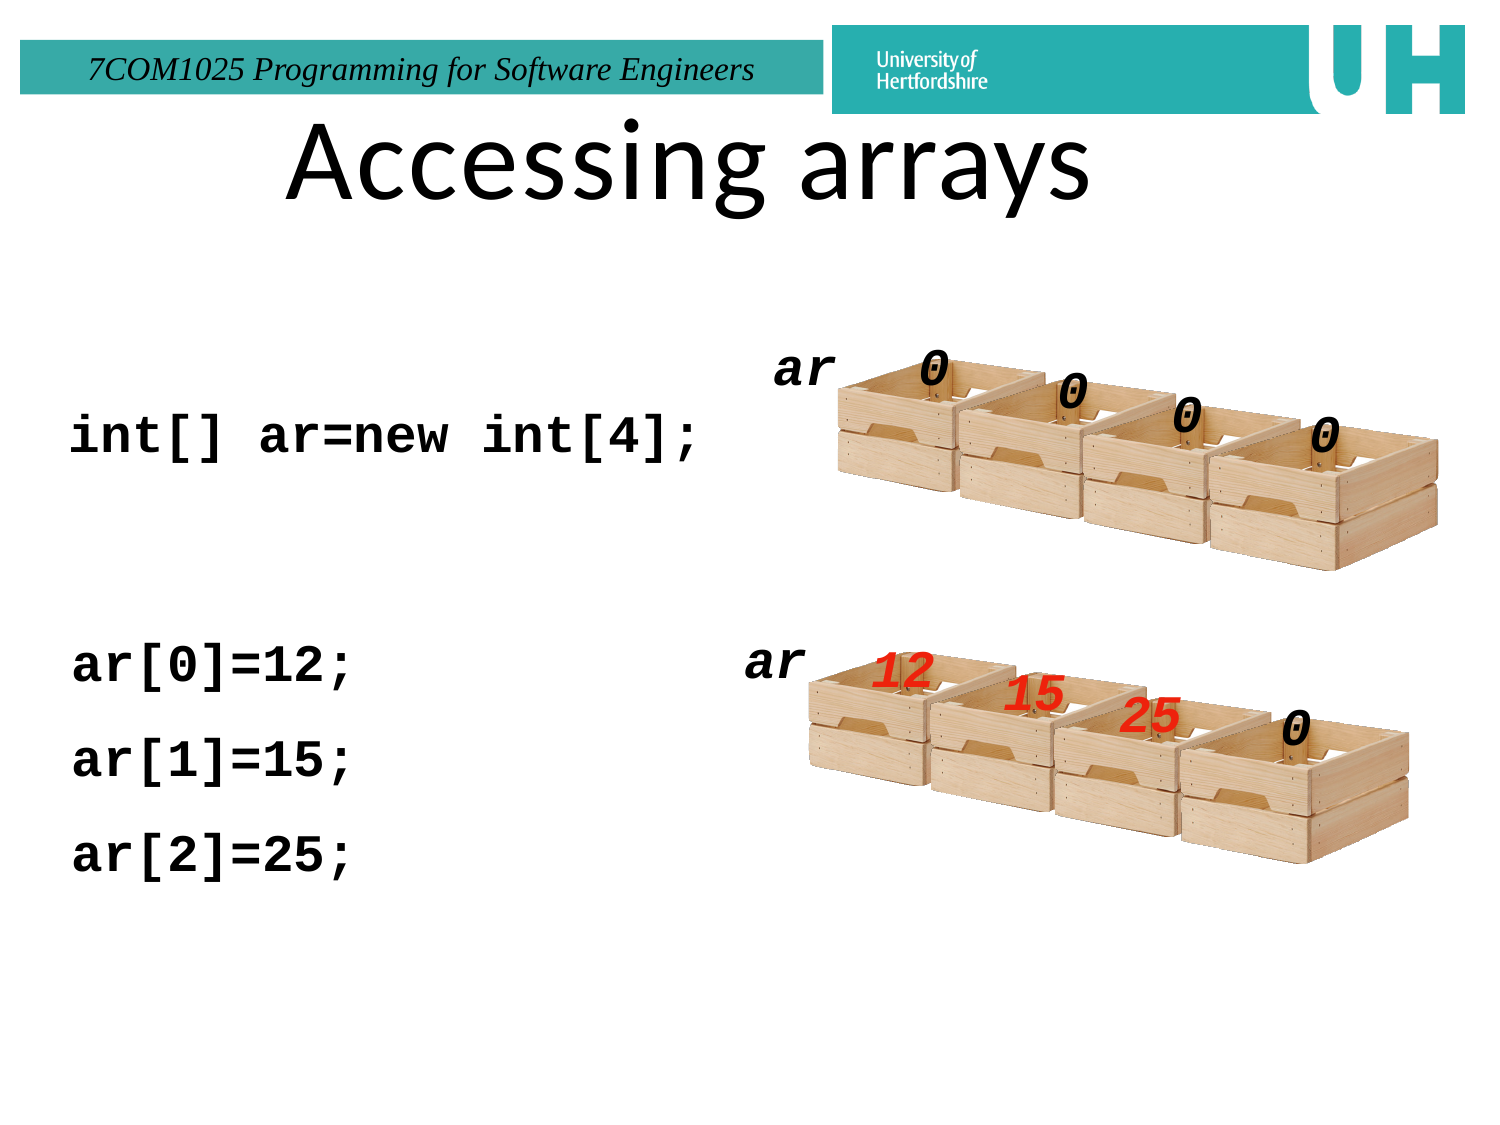

# Accessing arrays
ar	0
0

0
int[] ar=new int[4];
0

ar
ar[0]=12;
ar[1]=15;
ar[2]=25;
12

15

25
0